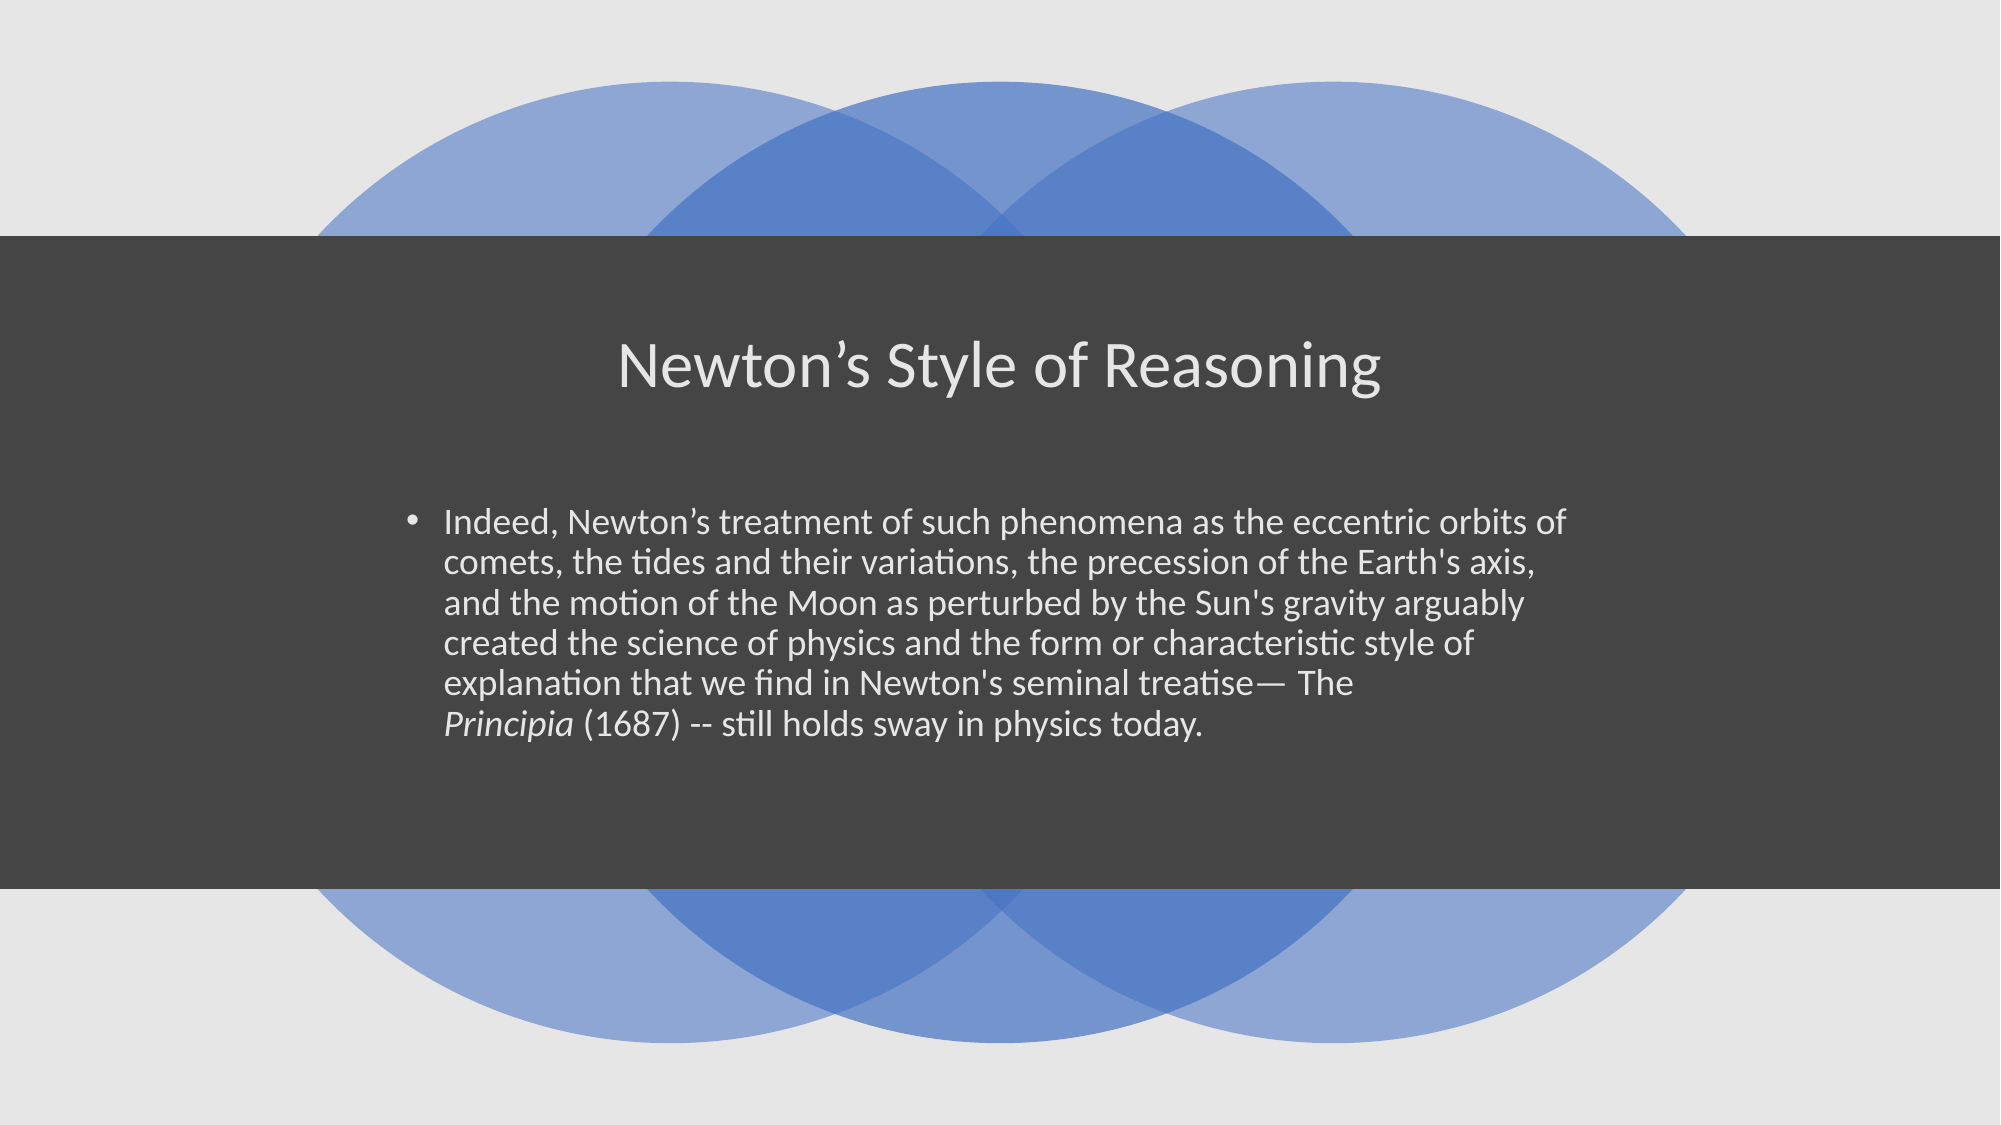

# Newton’s Style of Reasoning
Indeed, Newton’s treatment of such phenomena as the eccentric orbits of comets, the tides and their variations, the precession of the Earth's axis, and the motion of the Moon as perturbed by the Sun's gravity arguably created the science of physics and the form or characteristic style of explanation that we find in Newton's seminal treatise— The Principia (1687) -- still holds sway in physics today.